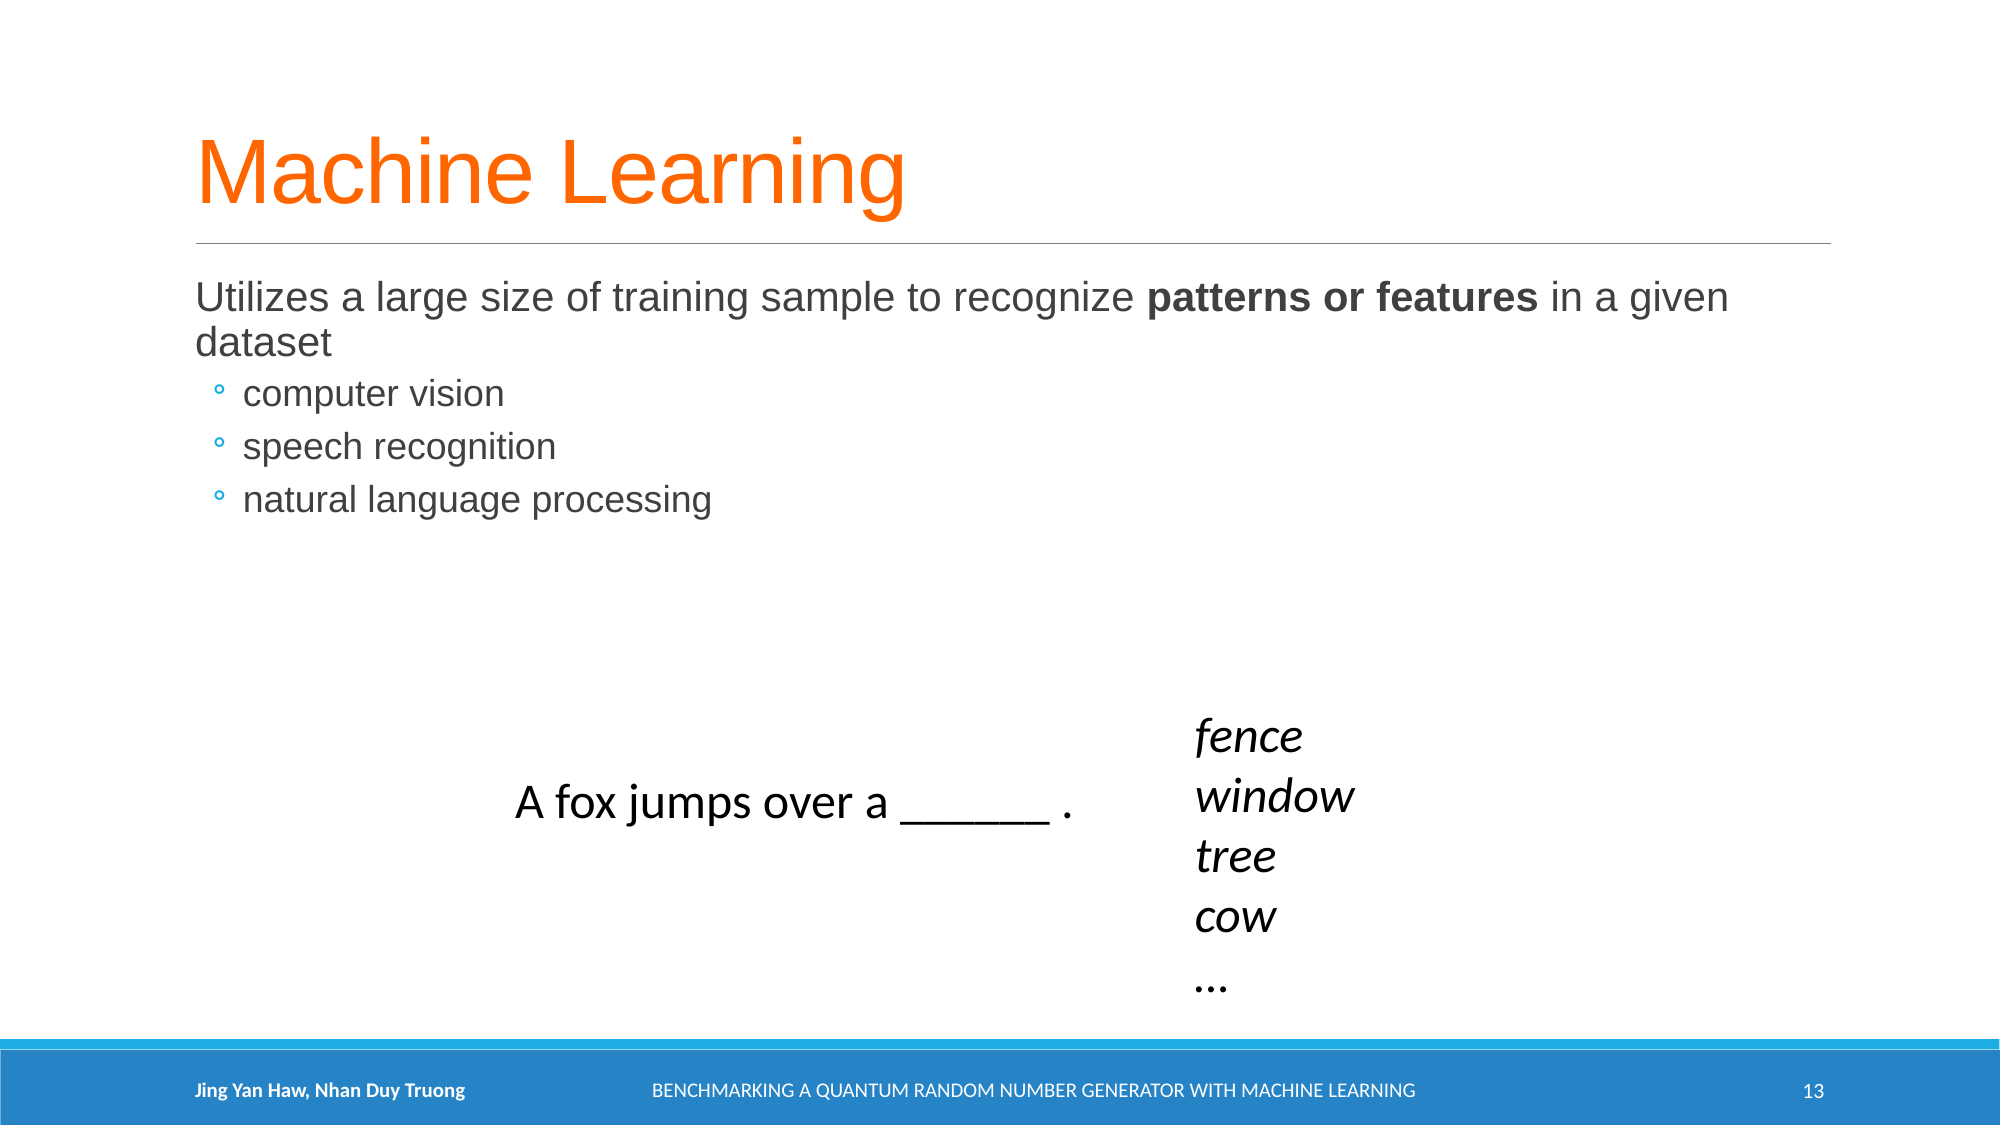

# Machine Learning
Utilizes a large size of training sample to recognize patterns or features in a given dataset
computer vision
speech recognition
natural language processing

fence
window
tree
cow
…
A fox jumps over a ______ .
Jing Yan Haw, Nhan Duy Truong
Benchmarking a Quantum Random Number Generator with Machine Learning
13